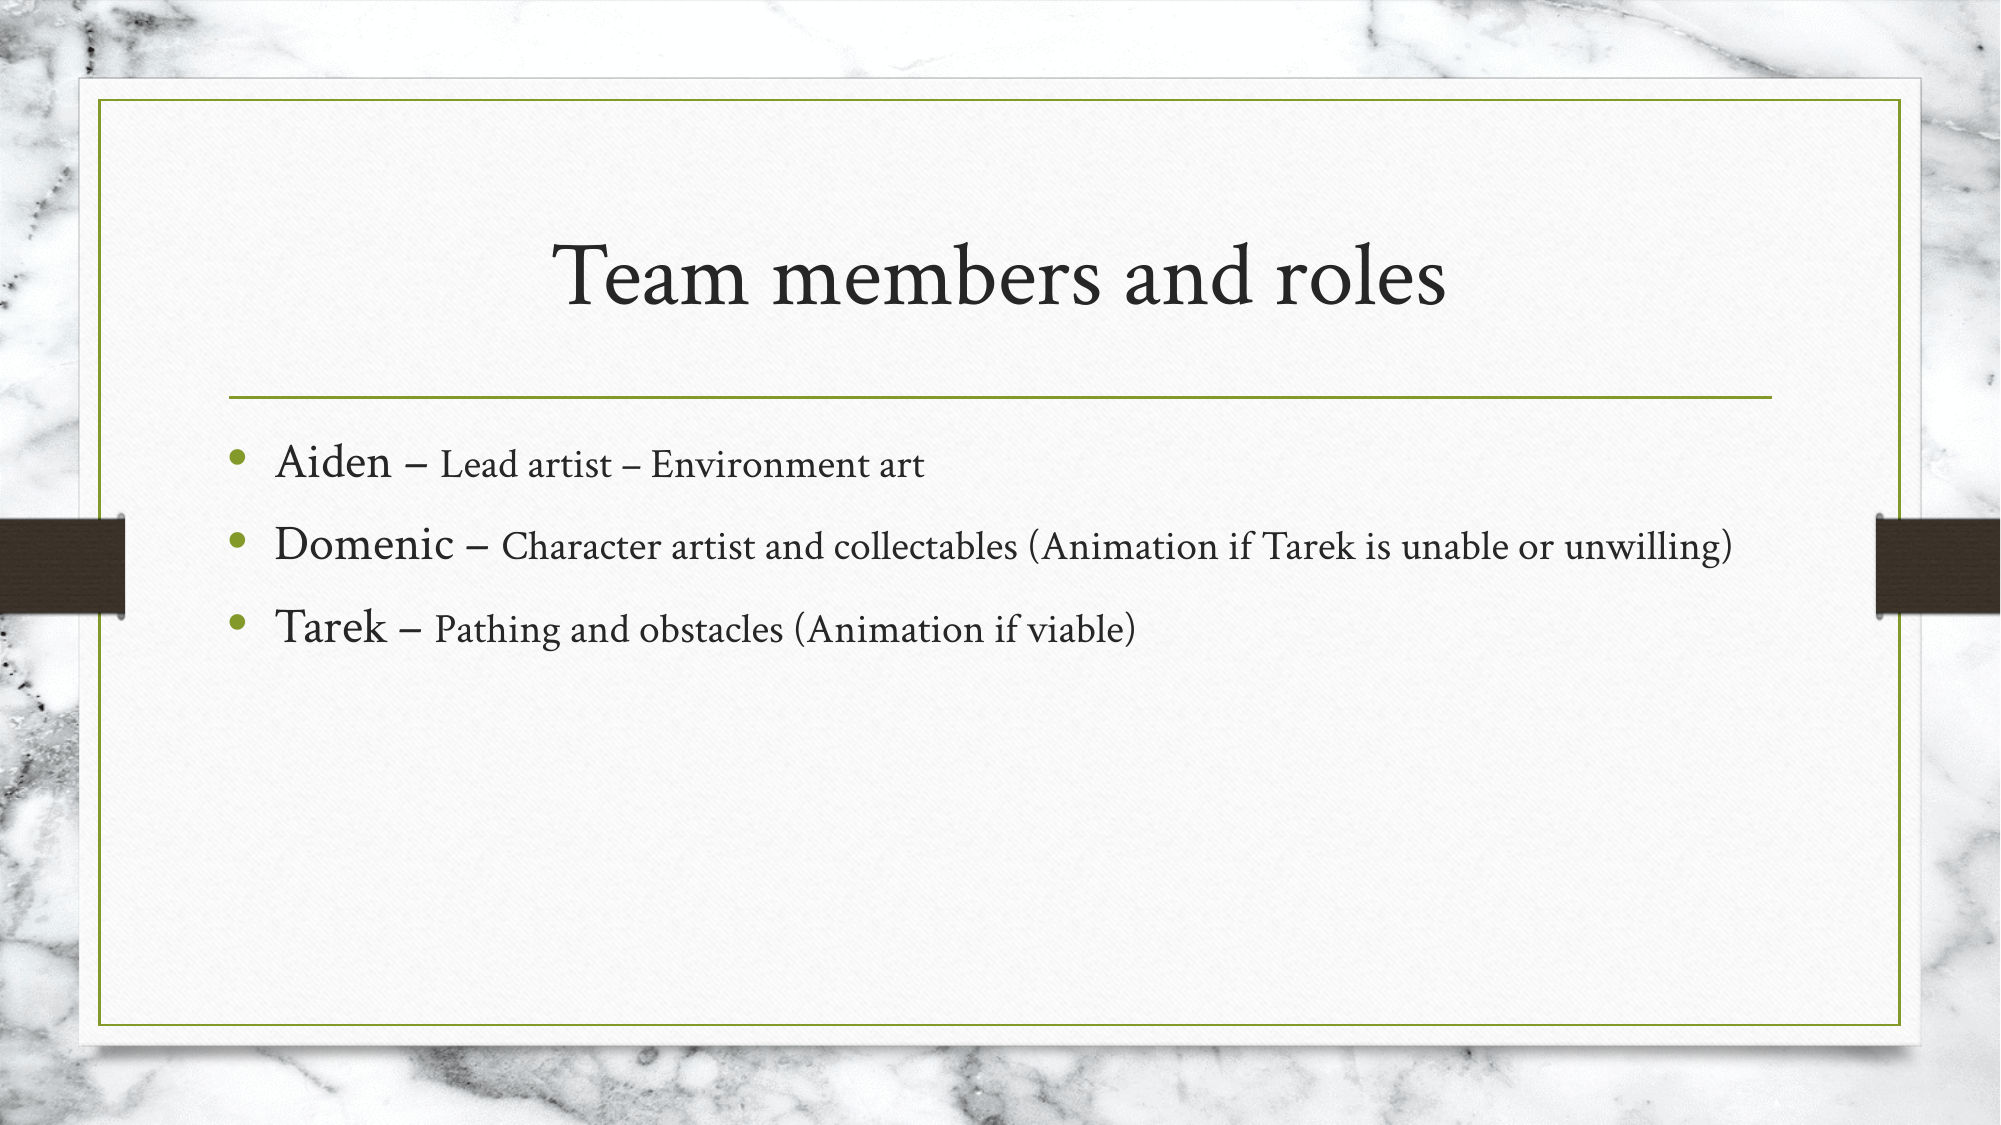

# Team members and roles
Aiden – Lead artist – Environment art
Domenic – Character artist and collectables (Animation if Tarek is unable or unwilling)
Tarek – Pathing and obstacles (Animation if viable)